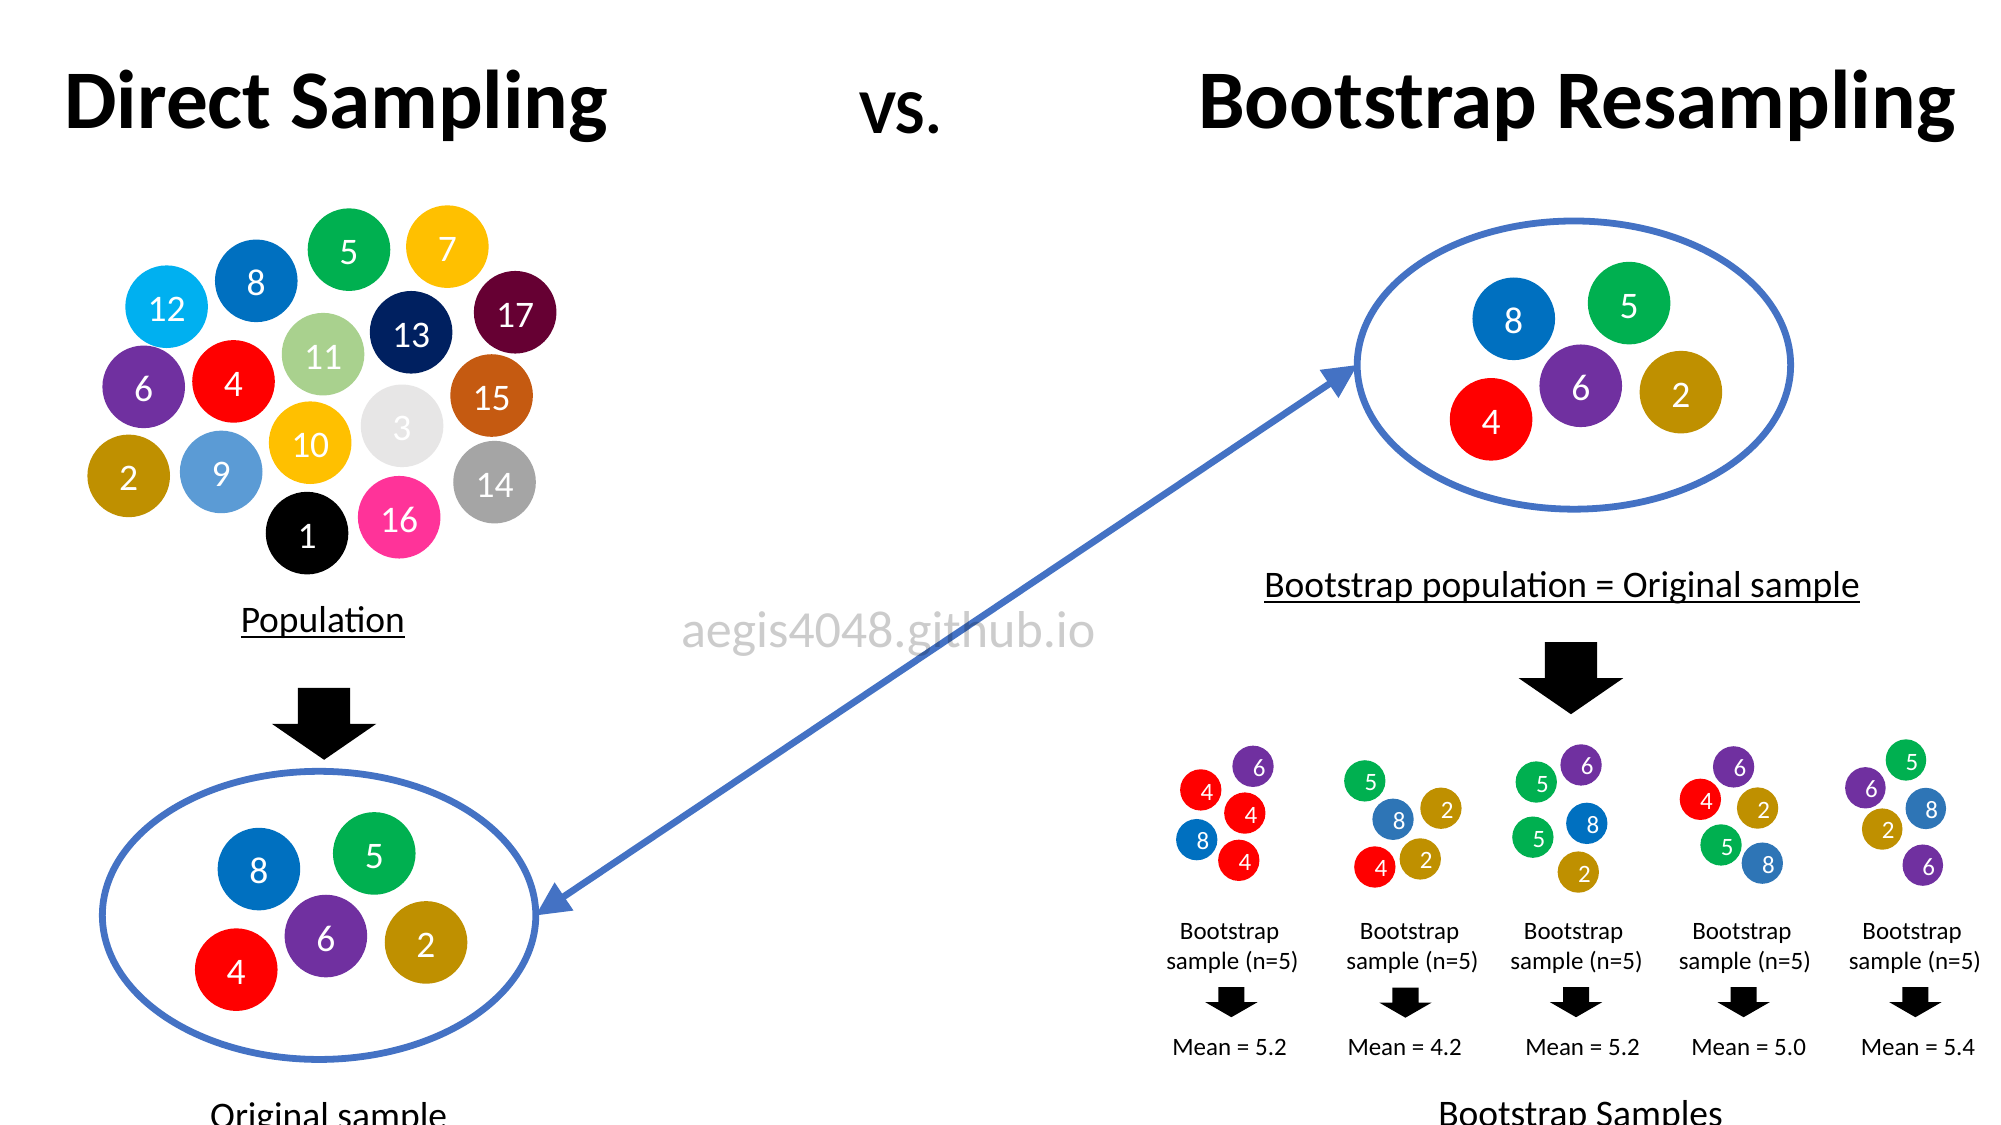

Direct Sampling
Bootstrap Resampling
VS.
7
5
8
12
17
13
11
4
6
15
3
10
9
2
14
16
1

5
8
6
2
4
Bootstrap population = Original sample
Population
aegis4048.github.io

5
6
8
2
6
Bootstrap
sample (n=5)
6
5
8
5
2
Bootstrap
sample (n=5)
6
4
4
8
4
Bootstrap
sample (n=5)
6
4
2
5
8
Bootstrap
sample (n=5)
5
2
8
2
4
Bootstrap
sample (n=5)

Mean = 5.4
Mean = 5.0
Mean = 5.2
Mean = 5.2
Mean = 4.2

5
8
6
2
4
Bootstrap Samples
Original sample

ANALYSIS
ANALYSIS